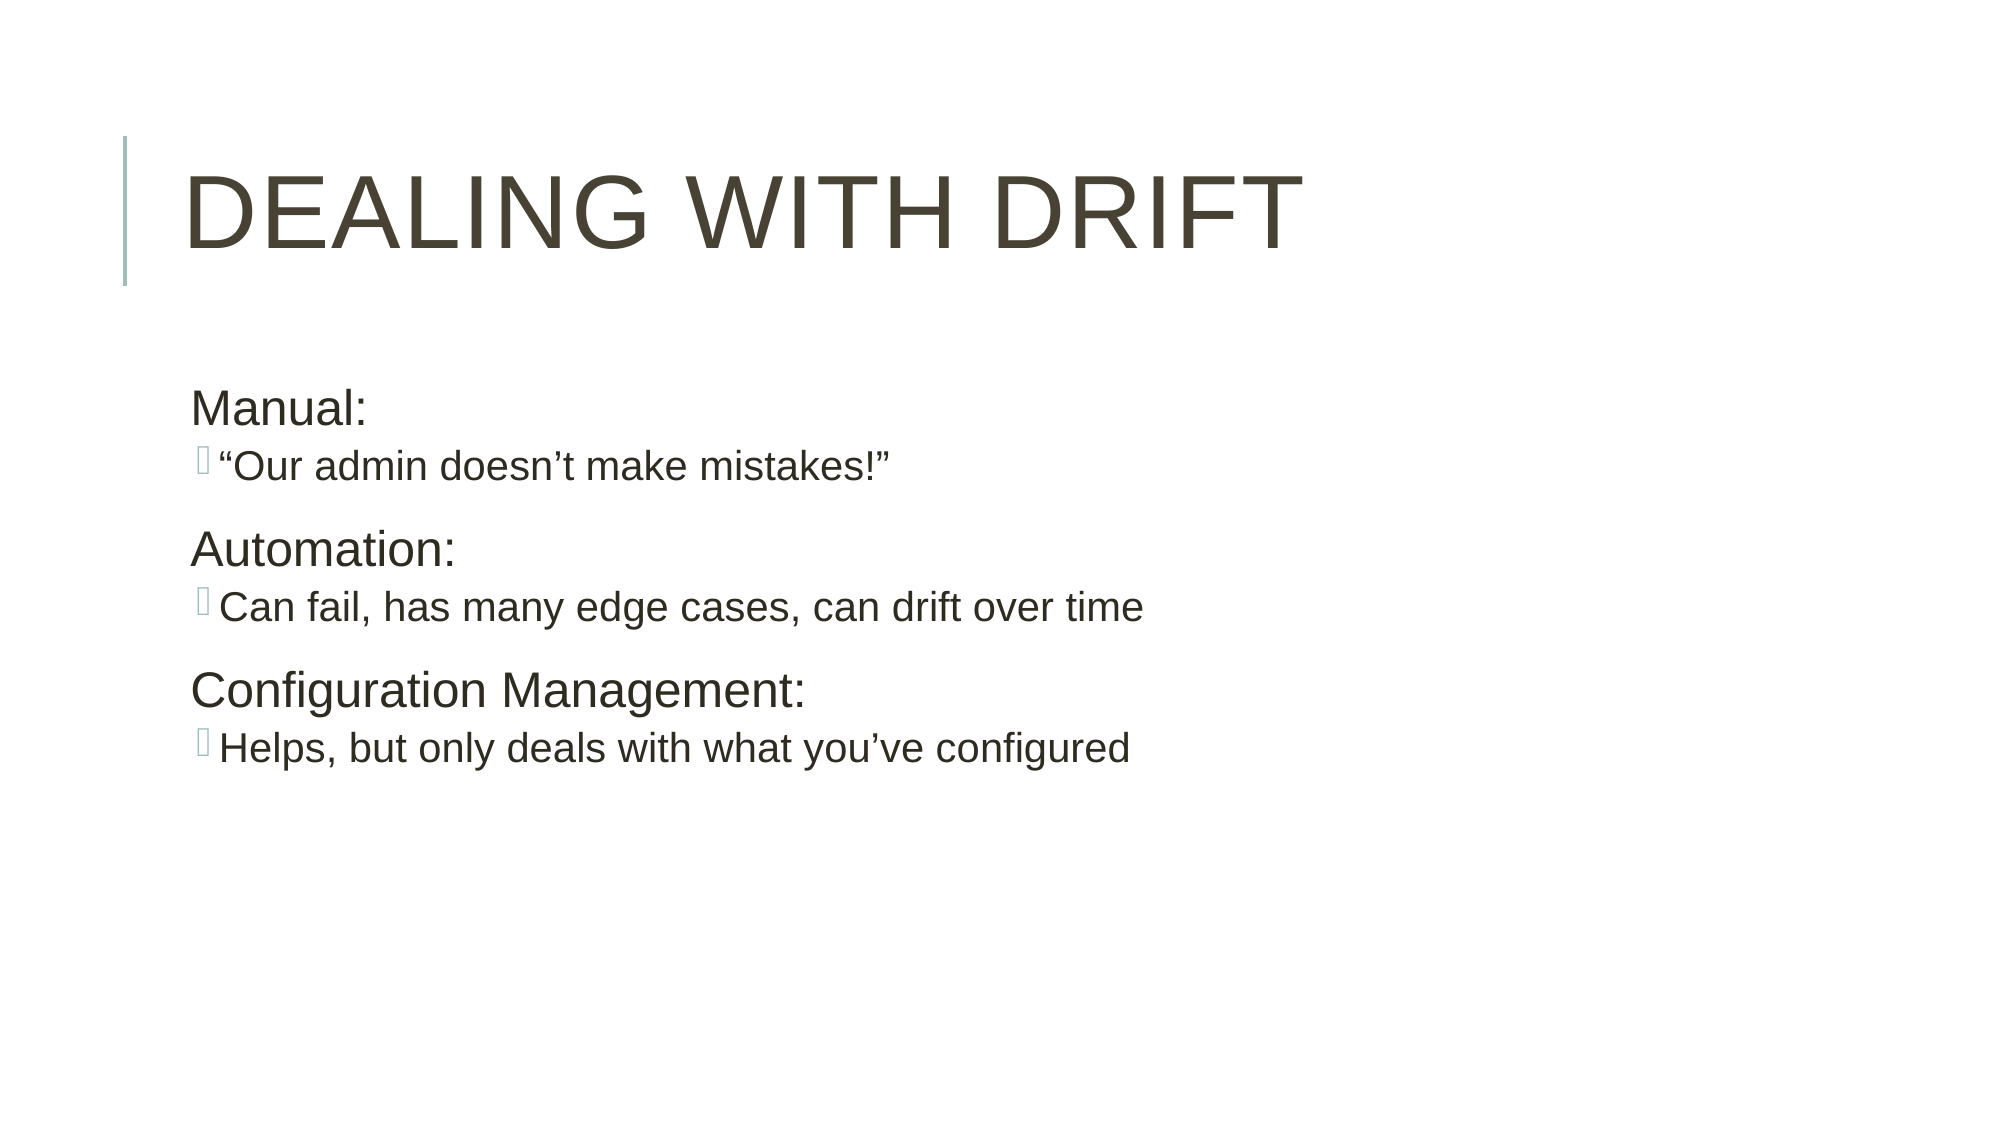

# Dealing with Drift
Manual:
“Our admin doesn’t make mistakes!”
Automation:
Can fail, has many edge cases, can drift over time
Configuration Management:
Helps, but only deals with what you’ve configured